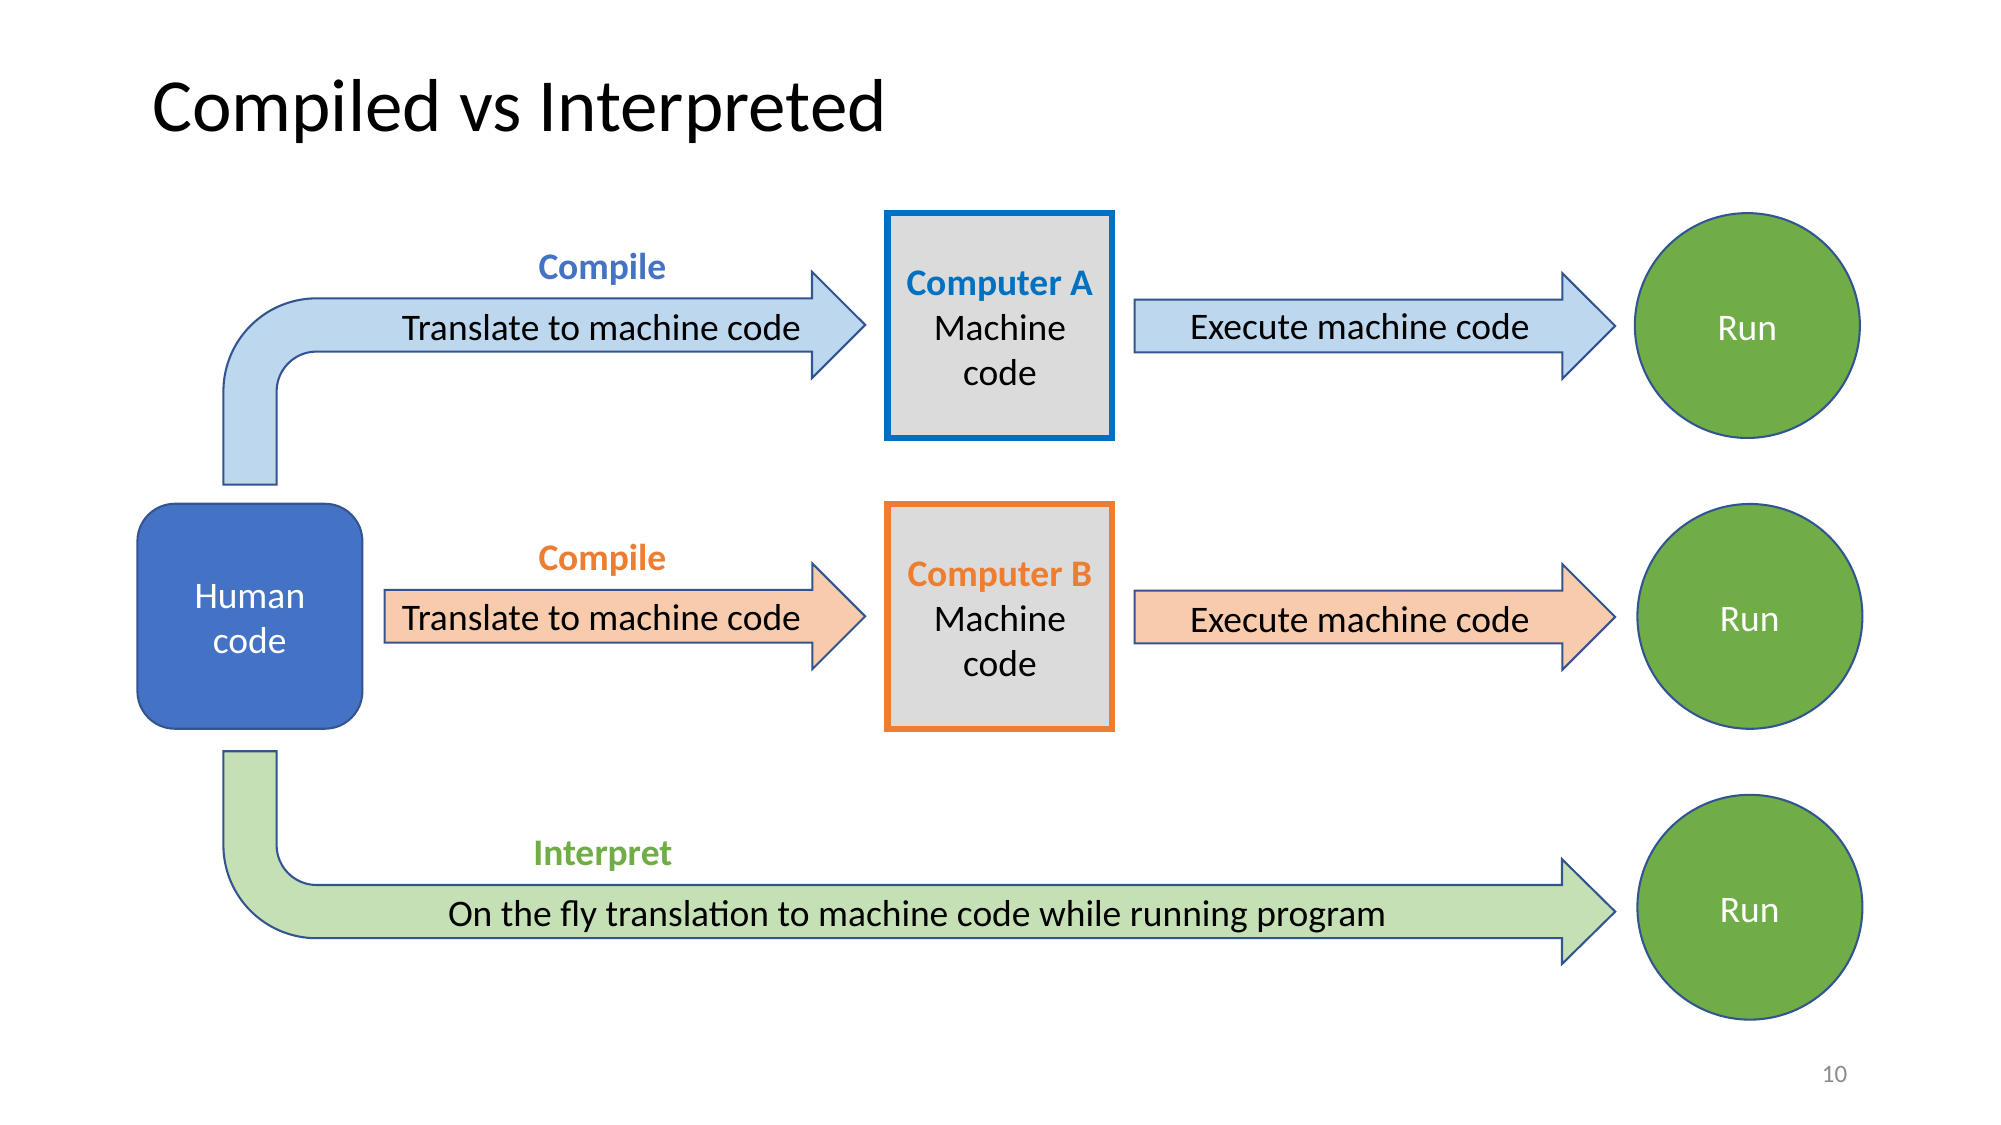

Compiled vs Interpreted
Computer A
Machine
code
Run
Compile

Execute machine code
Translate to machine code
Human
code
Computer B
Machine
code
Run
Compile

Translate to machine code
Execute machine code

Run
Interpret
On the fly translation to machine code while running program
10